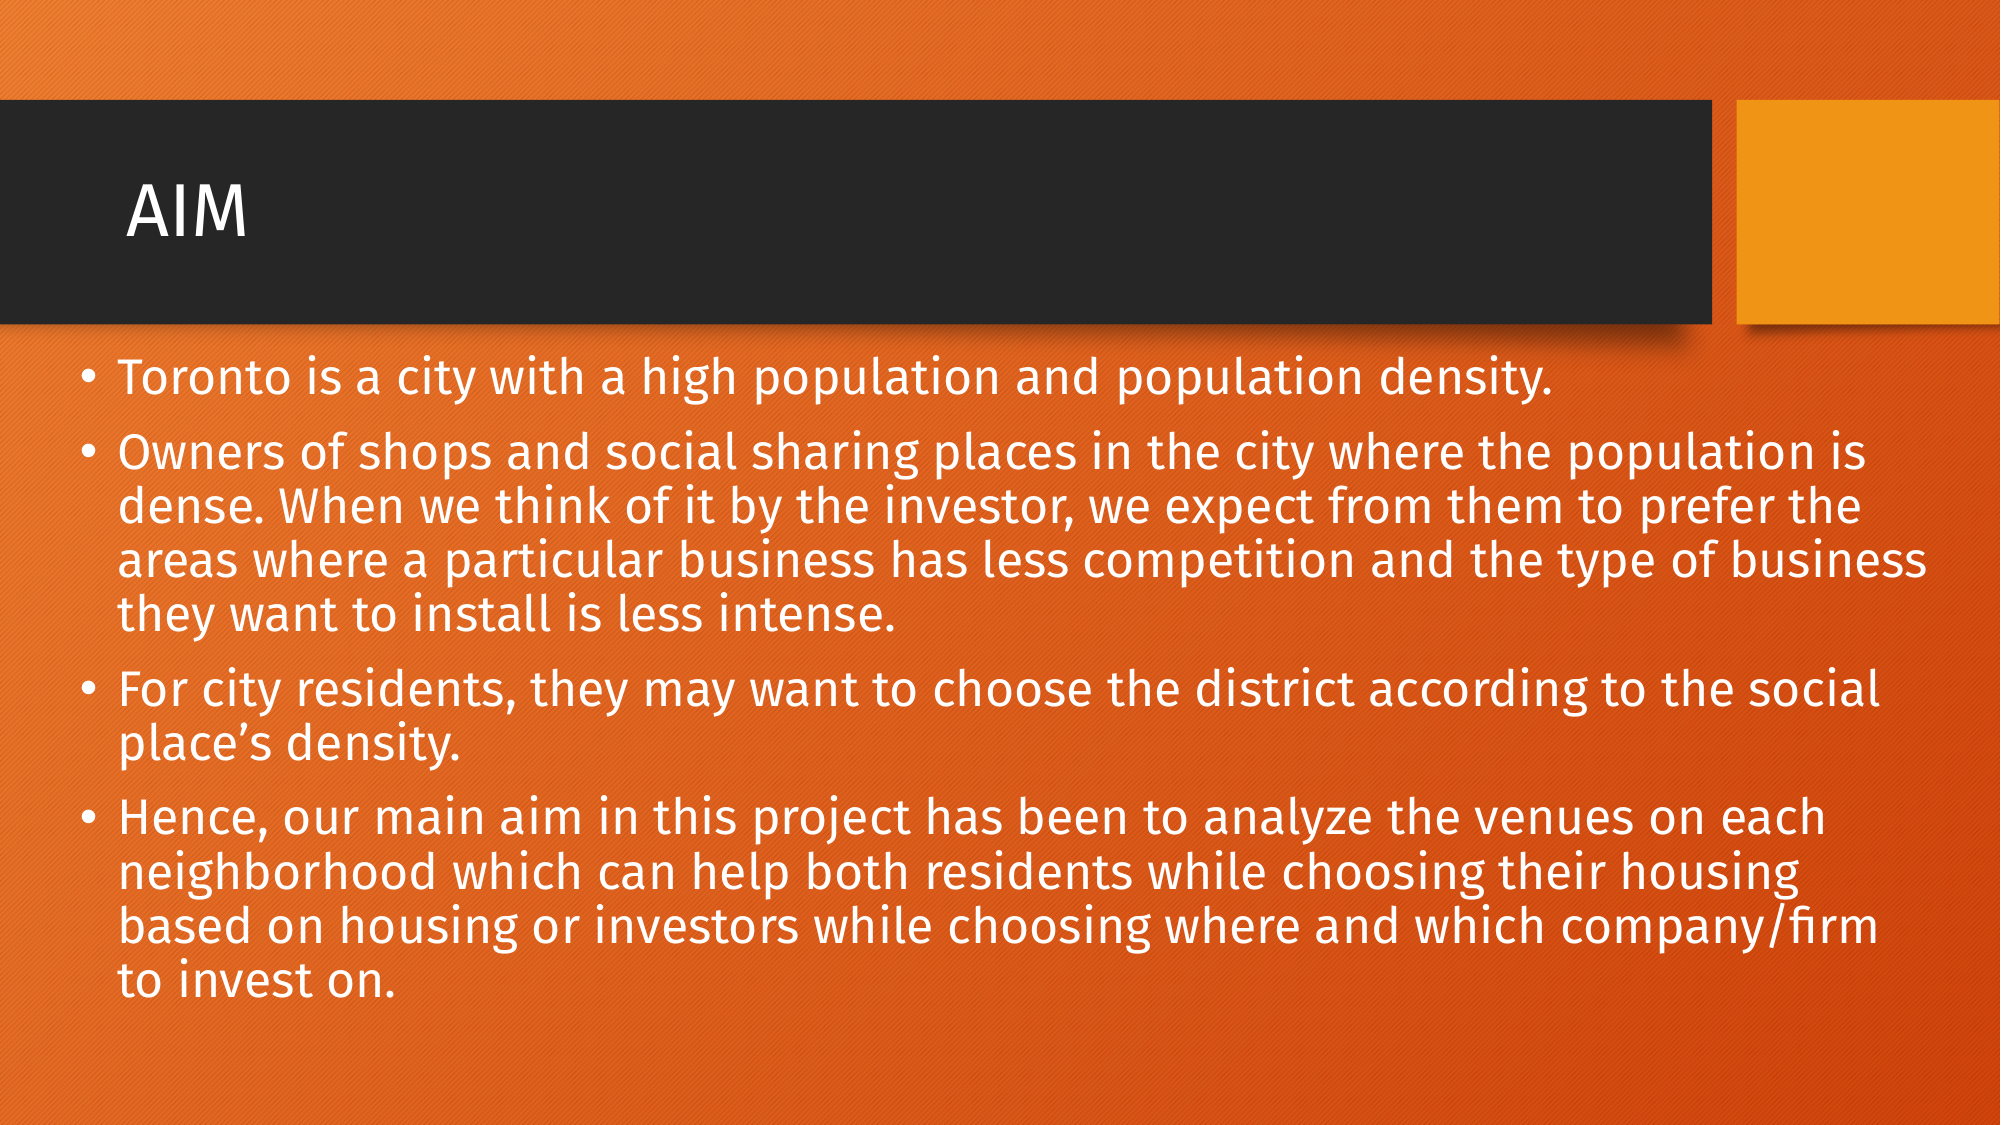

# AIM
Toronto is a city with a high population and population density.
Owners of shops and social sharing places in the city where the population is dense. When we think of it by the investor, we expect from them to prefer the areas where a particular business has less competition and the type of business they want to install is less intense.
For city residents, they may want to choose the district according to the social place’s density.
Hence, our main aim in this project has been to analyze the venues on each neighborhood which can help both residents while choosing their housing based on housing or investors while choosing where and which company/firm to invest on.